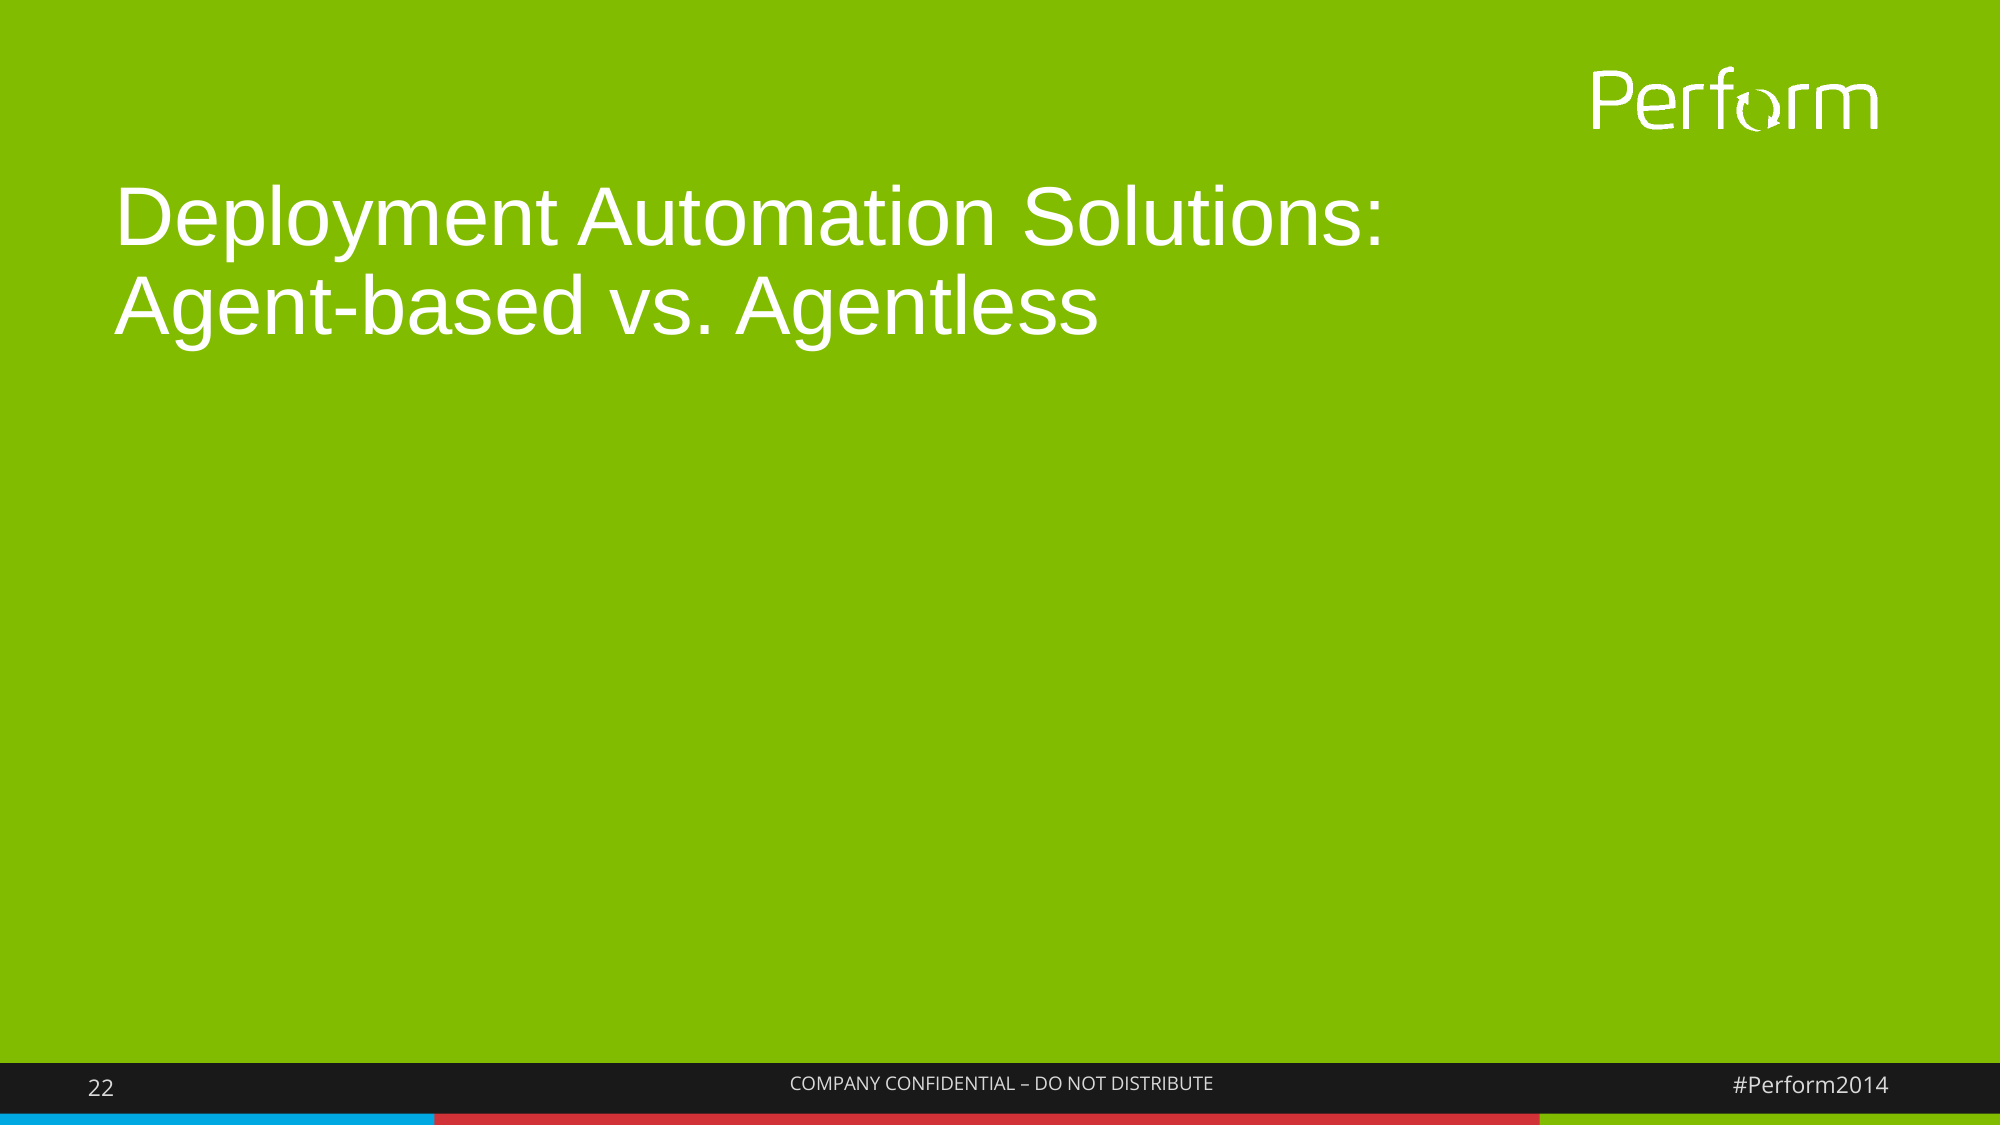

# Deployment Automation Solutions: Agent-based vs. Agentless